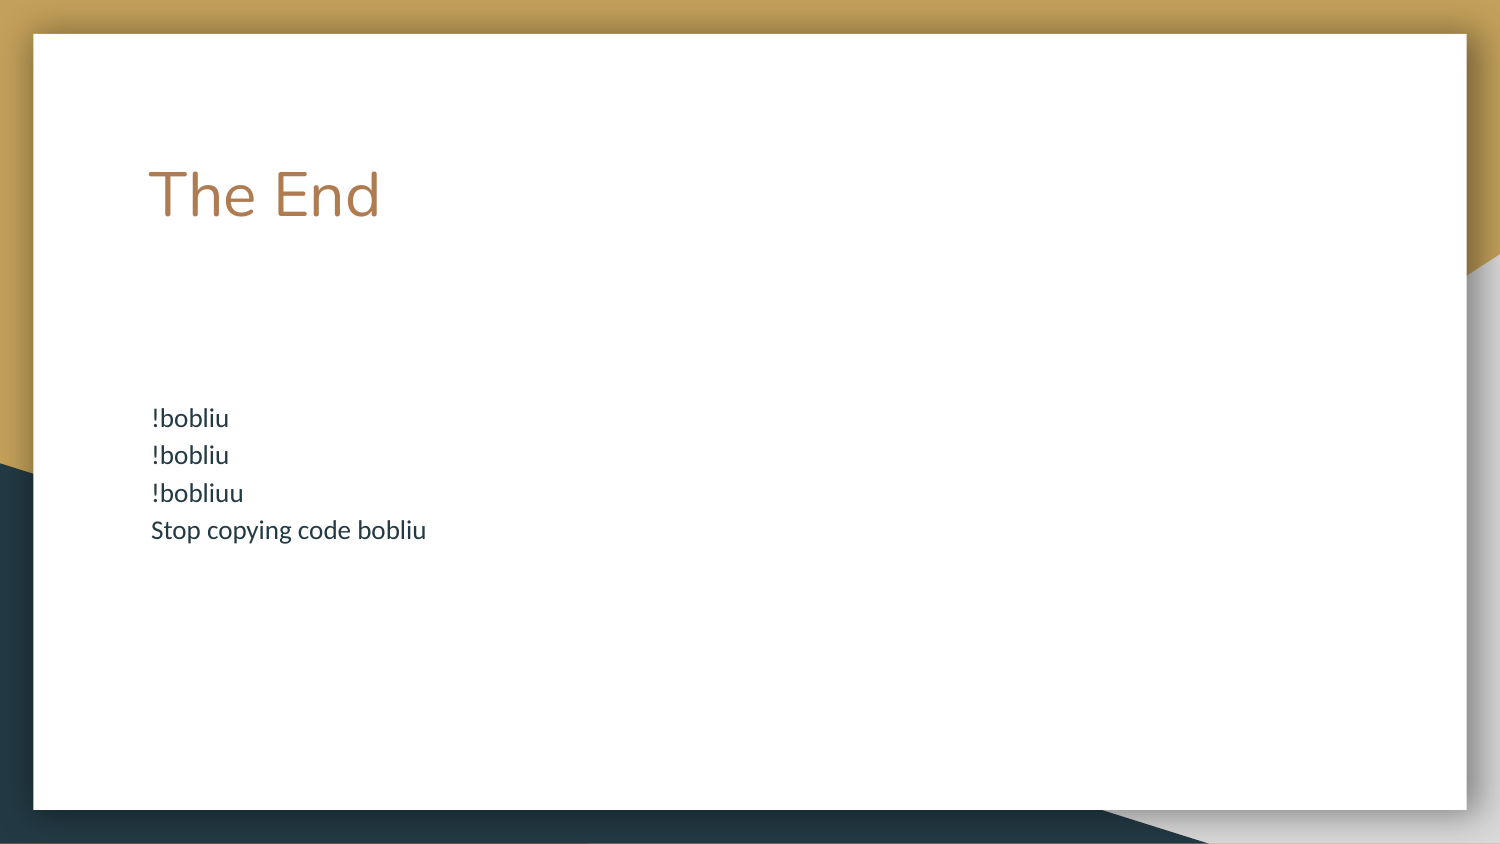

# The End
!bobliu
!bobliu
!bobliuu
Stop copying code bobliu